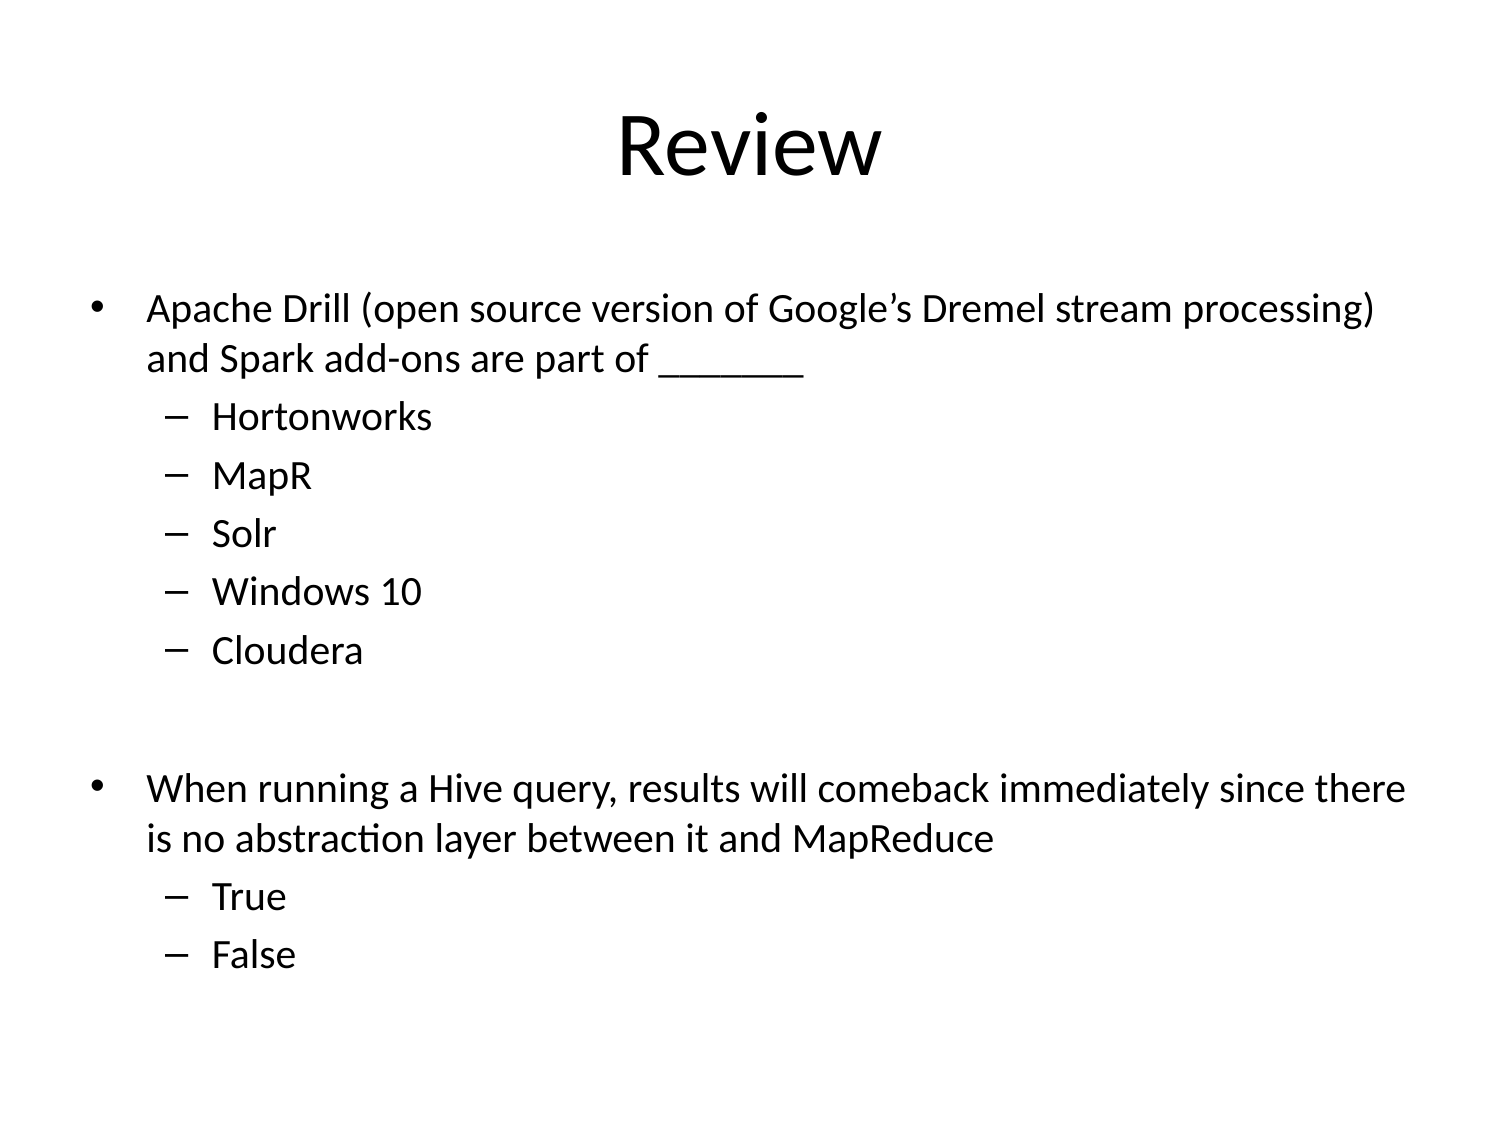

# Review
Apache Drill (open source version of Google’s Dremel stream processing) and Spark add-ons are part of _______
Hortonworks
MapR
Solr
Windows 10
Cloudera

When running a Hive query, results will comeback immediately since there is no abstraction layer between it and MapReduce
True
False